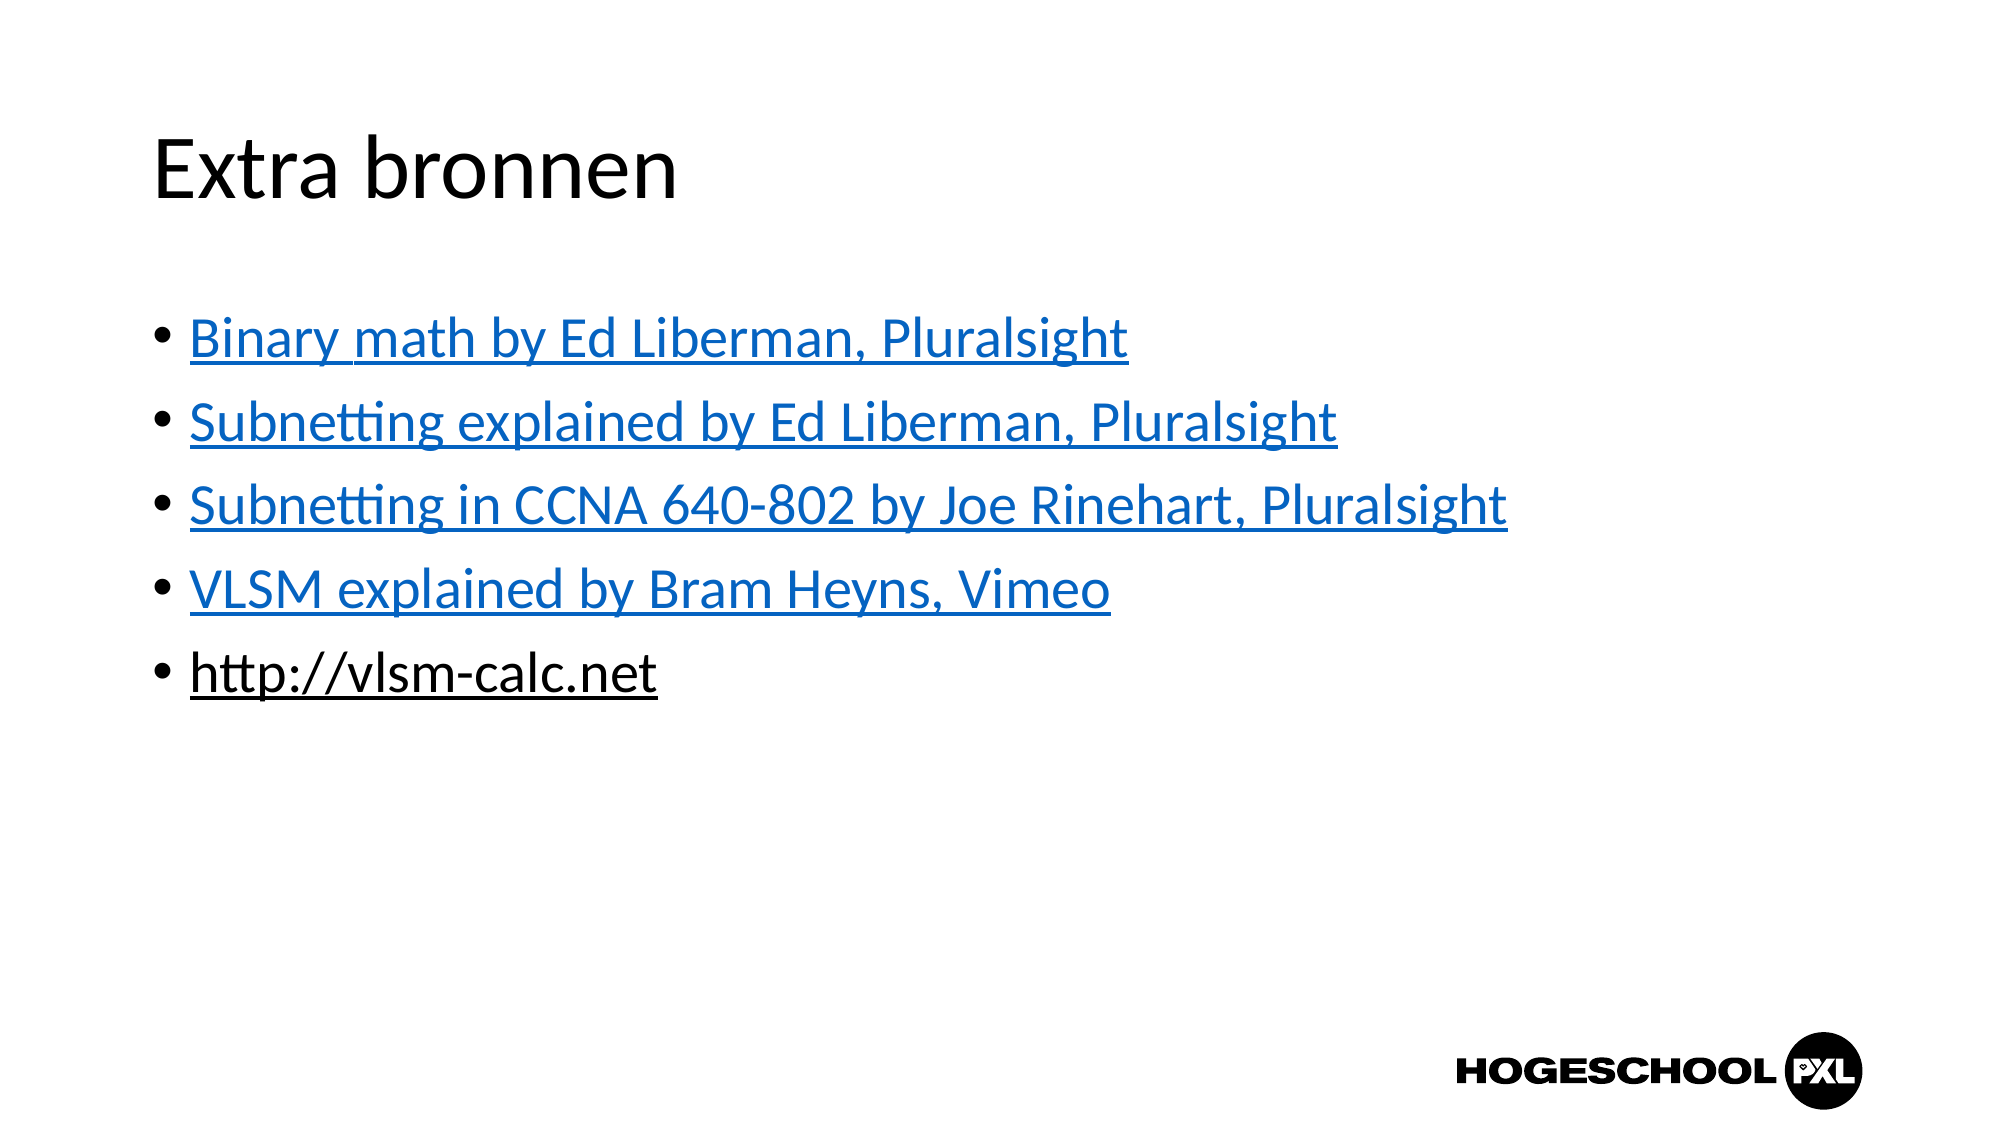

# Extra bronnen
Binary math by Ed Liberman, Pluralsight
Subnetting explained by Ed Liberman, Pluralsight
Subnetting in CCNA 640-802 by Joe Rinehart, Pluralsight
VLSM explained by Bram Heyns, Vimeo
http://vlsm-calc.net